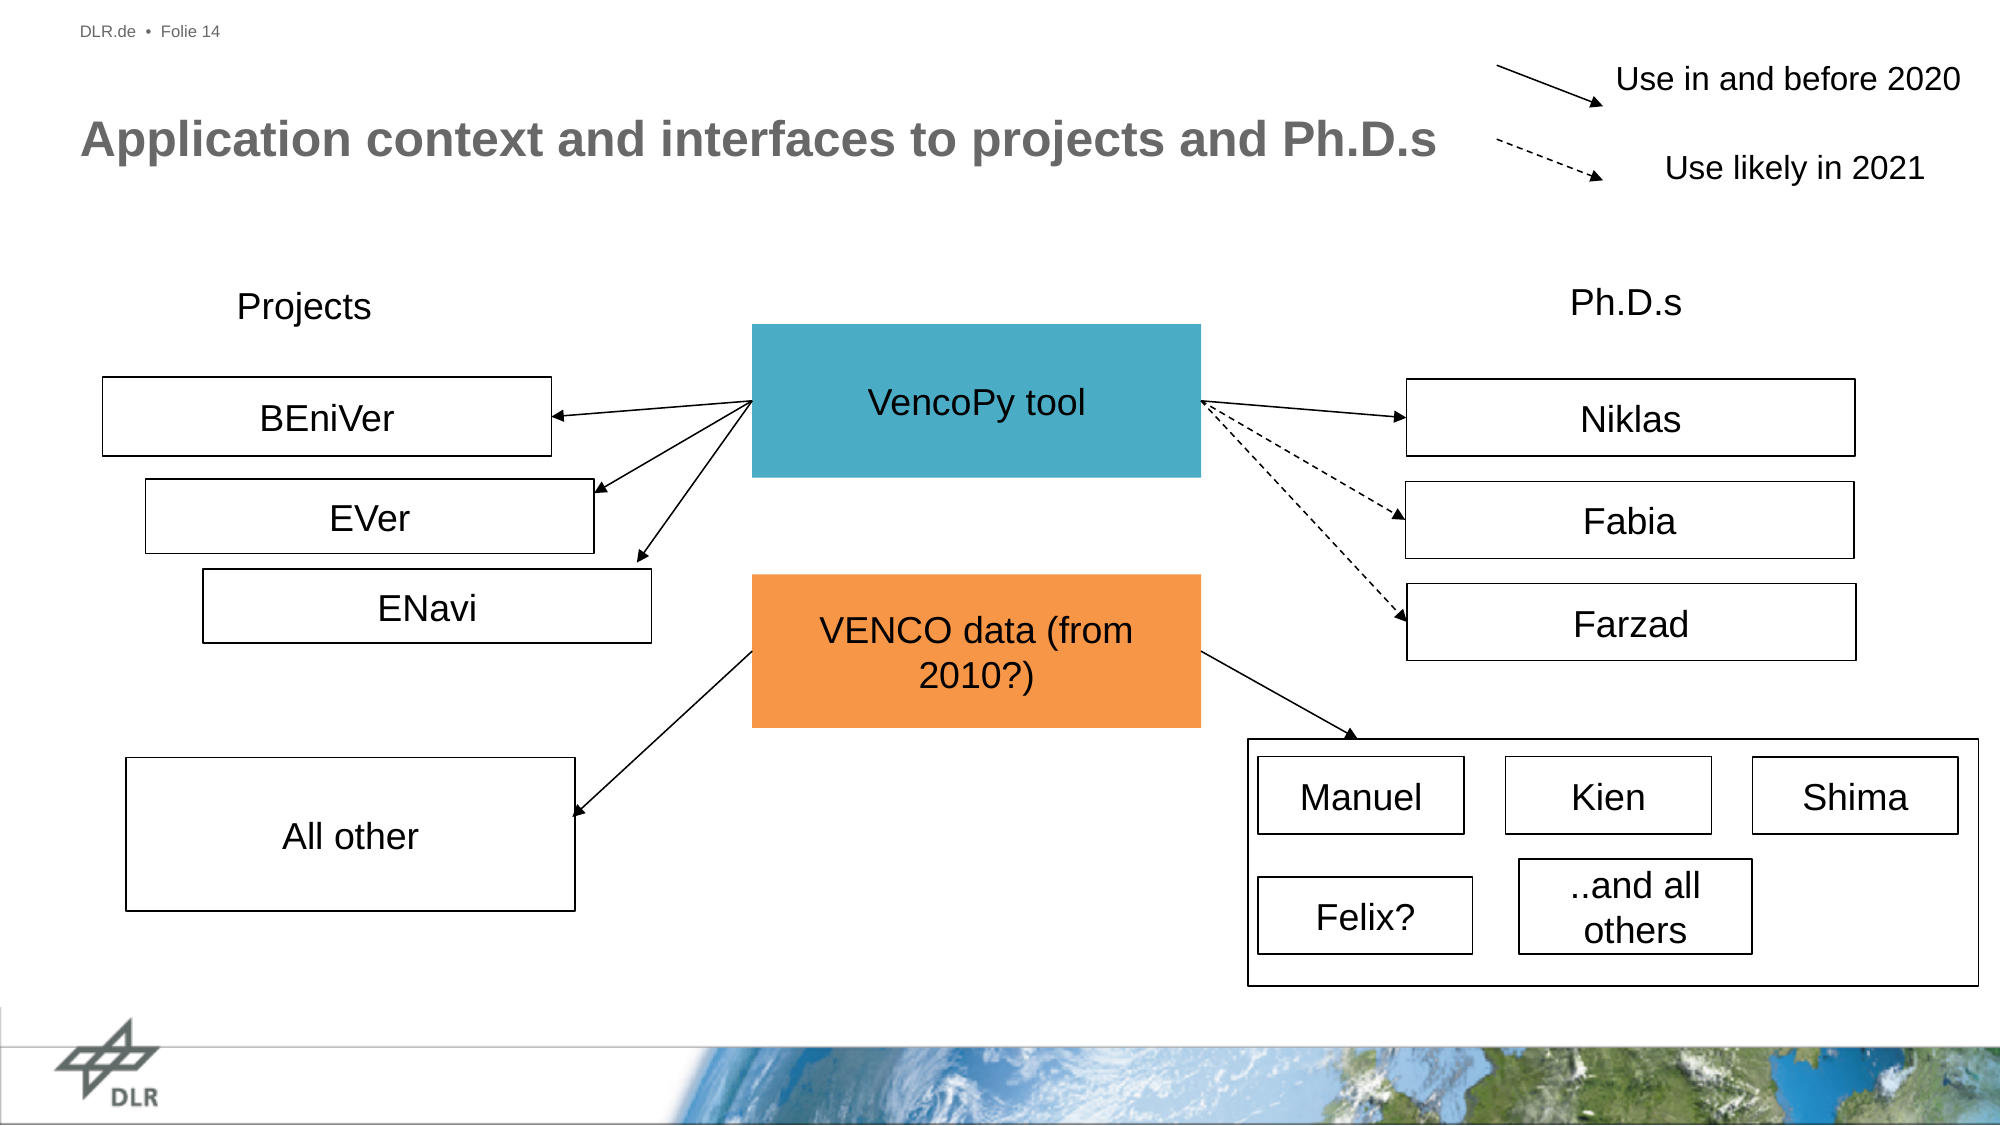

DLR.de  •  Folie 14
Use in and before 2020
# Application context and interfaces to projects and Ph.D.s
Use likely in 2021
Ph.D.s
Projects
VencoPy tool
BEniVer
Niklas
EVer
Fabia
ENavi
VENCO data (from 2010?)
Farzad

Manuel
Kien
Shima
All other
..and all others
Felix?